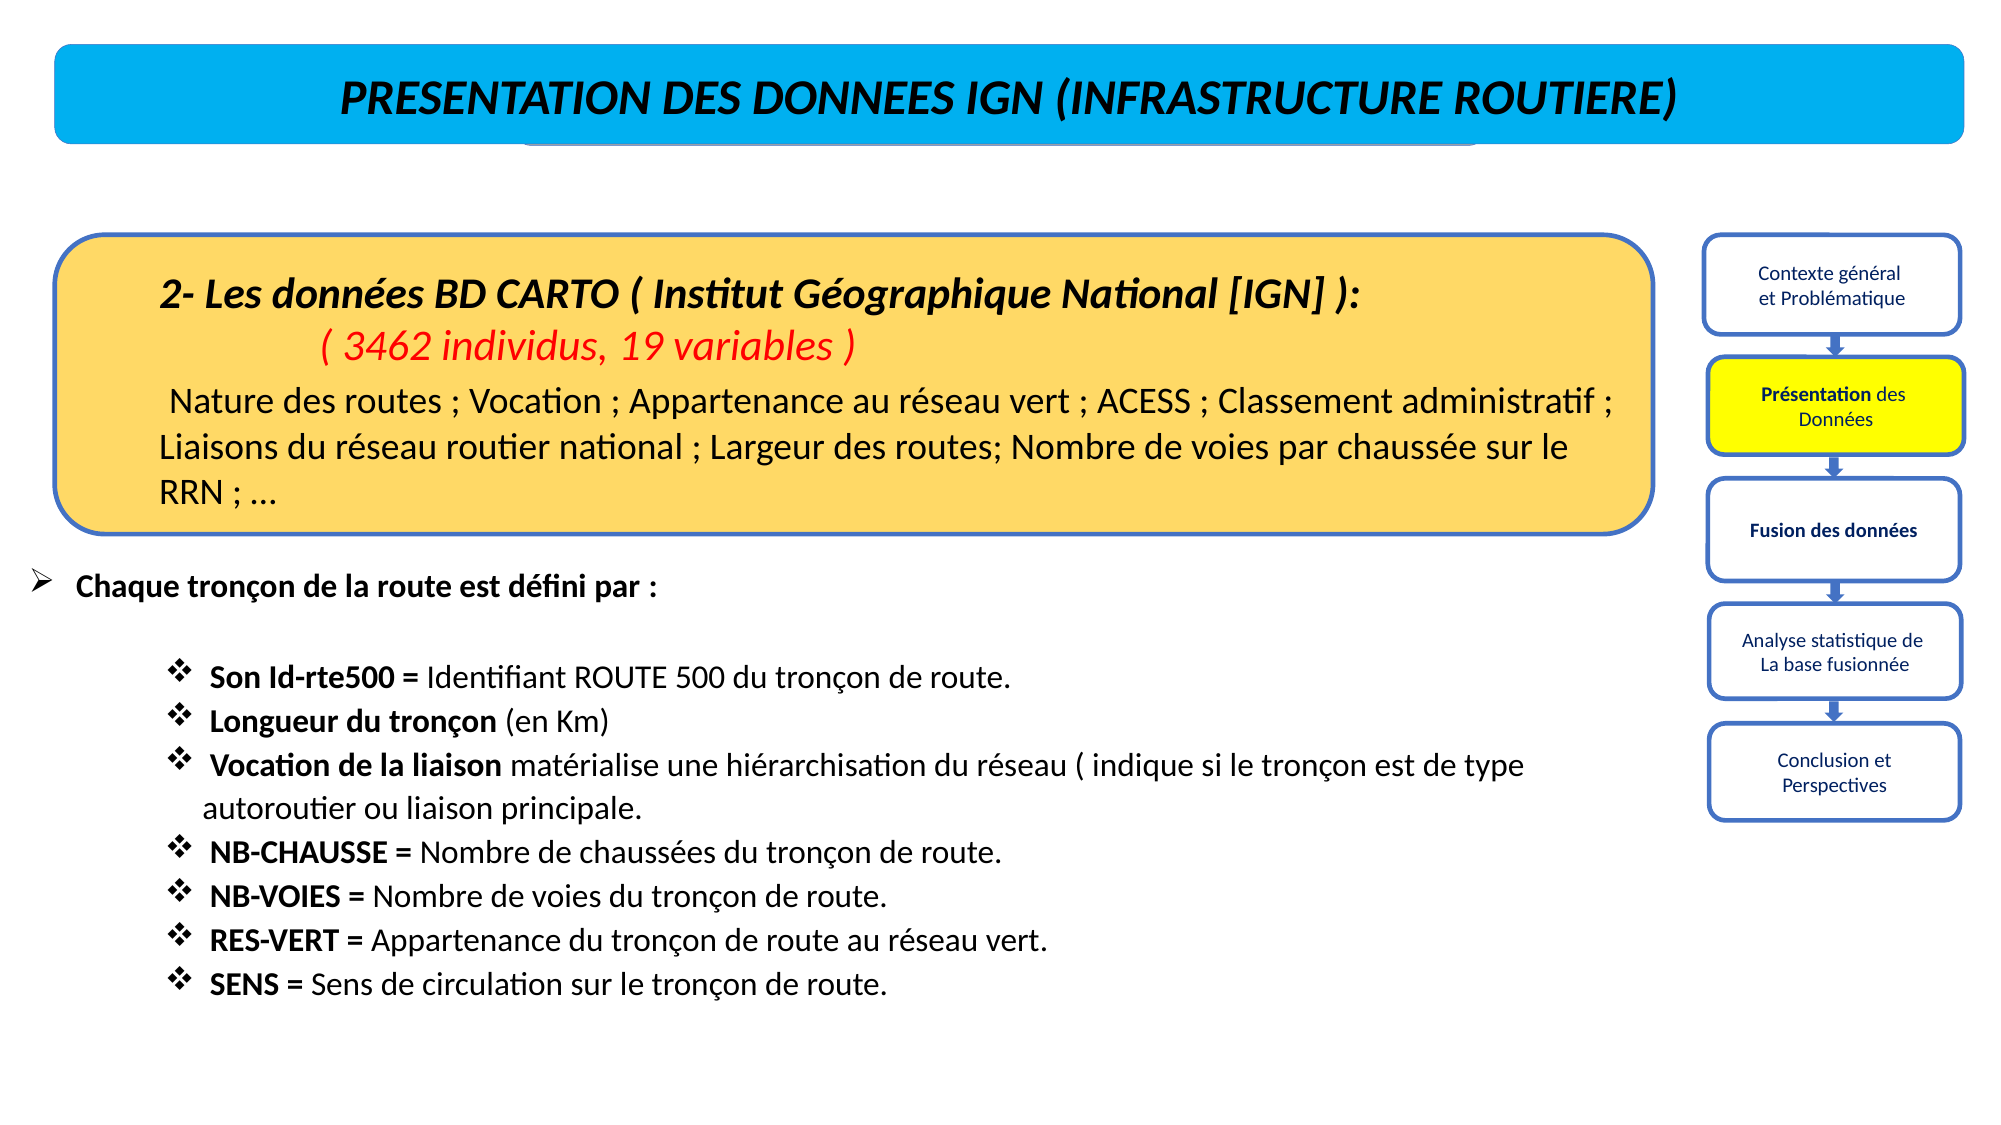

PRESENTATION DES DONNEES IGN (INFRASTRUCTURE ROUTIERE)
Présentation des données

2- Les données BD CARTO ( Institut Géographique National [IGN] ):
                ( 3462 individus, 19 variables )
 Nature des routes ; Vocation ; Appartenance au réseau vert ; ACESS ; Classement administratif ; Liaisons du réseau routier national ; Largeur des routes; Nombre de voies par chaussée sur le RRN ; …

Contexte général
et Problématique

Présentation des
Données

Fusion des données

Chaque tronçon de la route est défini par :

 Son Id-rte500 = Identifiant ROUTE 500 du tronçon de route.
 Longueur du tronçon (en Km)
 Vocation de la liaison matérialise une hiérarchisation du réseau ( indique si le tronçon est de type autoroutier ou liaison principale.
 NB-CHAUSSE = Nombre de chaussées du tronçon de route.
 NB-VOIES = Nombre de voies du tronçon de route.
 RES-VERT = Appartenance du tronçon de route au réseau vert.
 SENS = Sens de circulation sur le tronçon de route.

Analyse statistique de
La base fusionnée

Conclusion et Perspectives